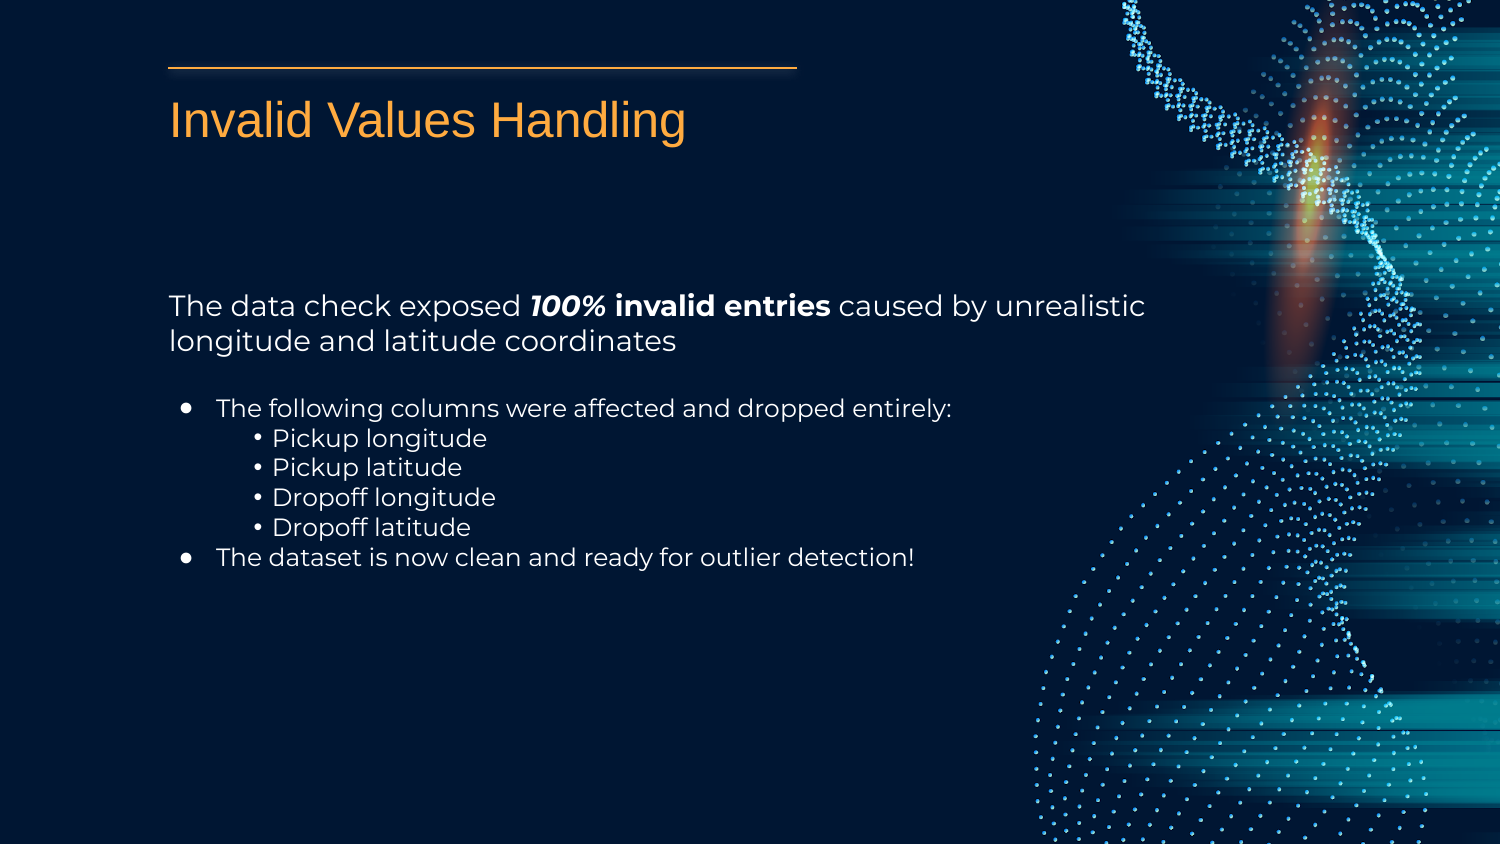

# Invalid Values Handling
The data check exposed 100% invalid entries caused by unrealistic longitude and latitude coordinates

The following columns were affected and dropped entirely:
Pickup longitude
Pickup latitude
Dropoff longitude
Dropoff latitude
The dataset is now clean and ready for outlier detection!